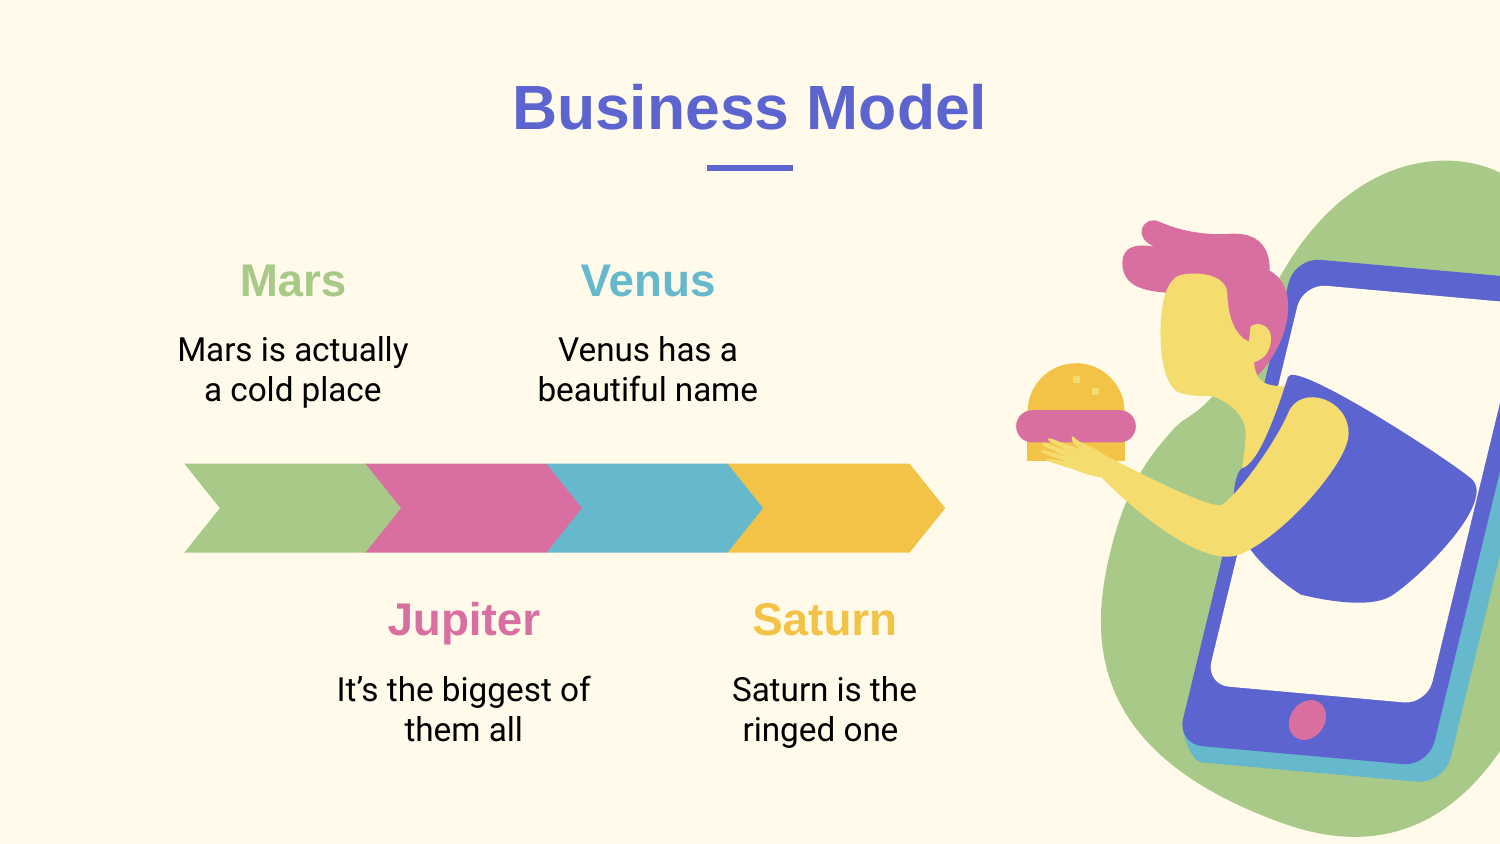

# Business Model

Mars
Venus

Mars is actually a cold place
Venus has a beautiful name

Jupiter
Saturn
It’s the biggest of them all
Saturn is the ringed one